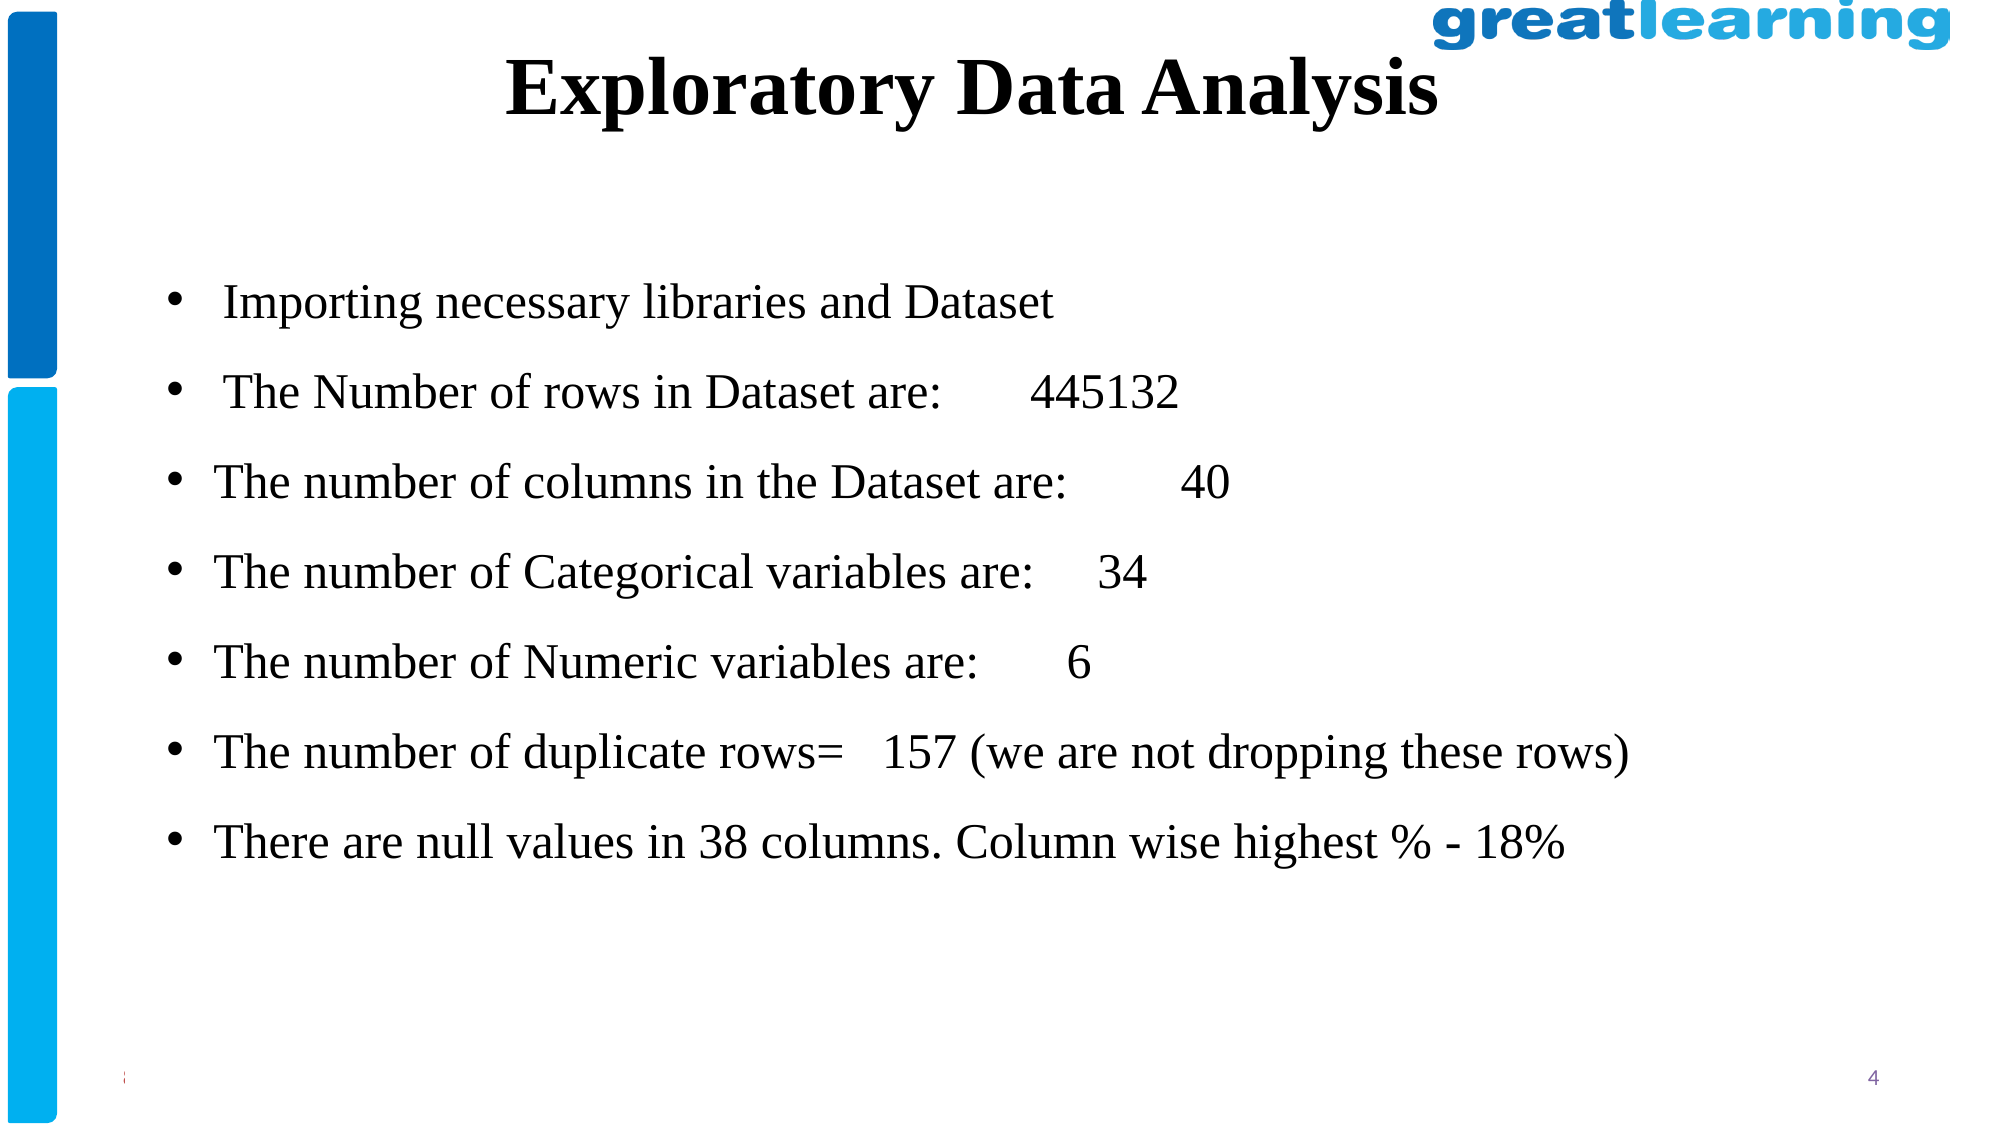

# Exploratory Data Analysis

Importing necessary libraries and Dataset
The Number of rows in Dataset are:       445132
The number of columns in the Dataset are:         40
The number of Categorical variables are:     34
The number of Numeric variables are:       6
The number of duplicate rows=   157 (we are not dropping these rows)
There are null values in 38 columns. Column wise highest % - 18%